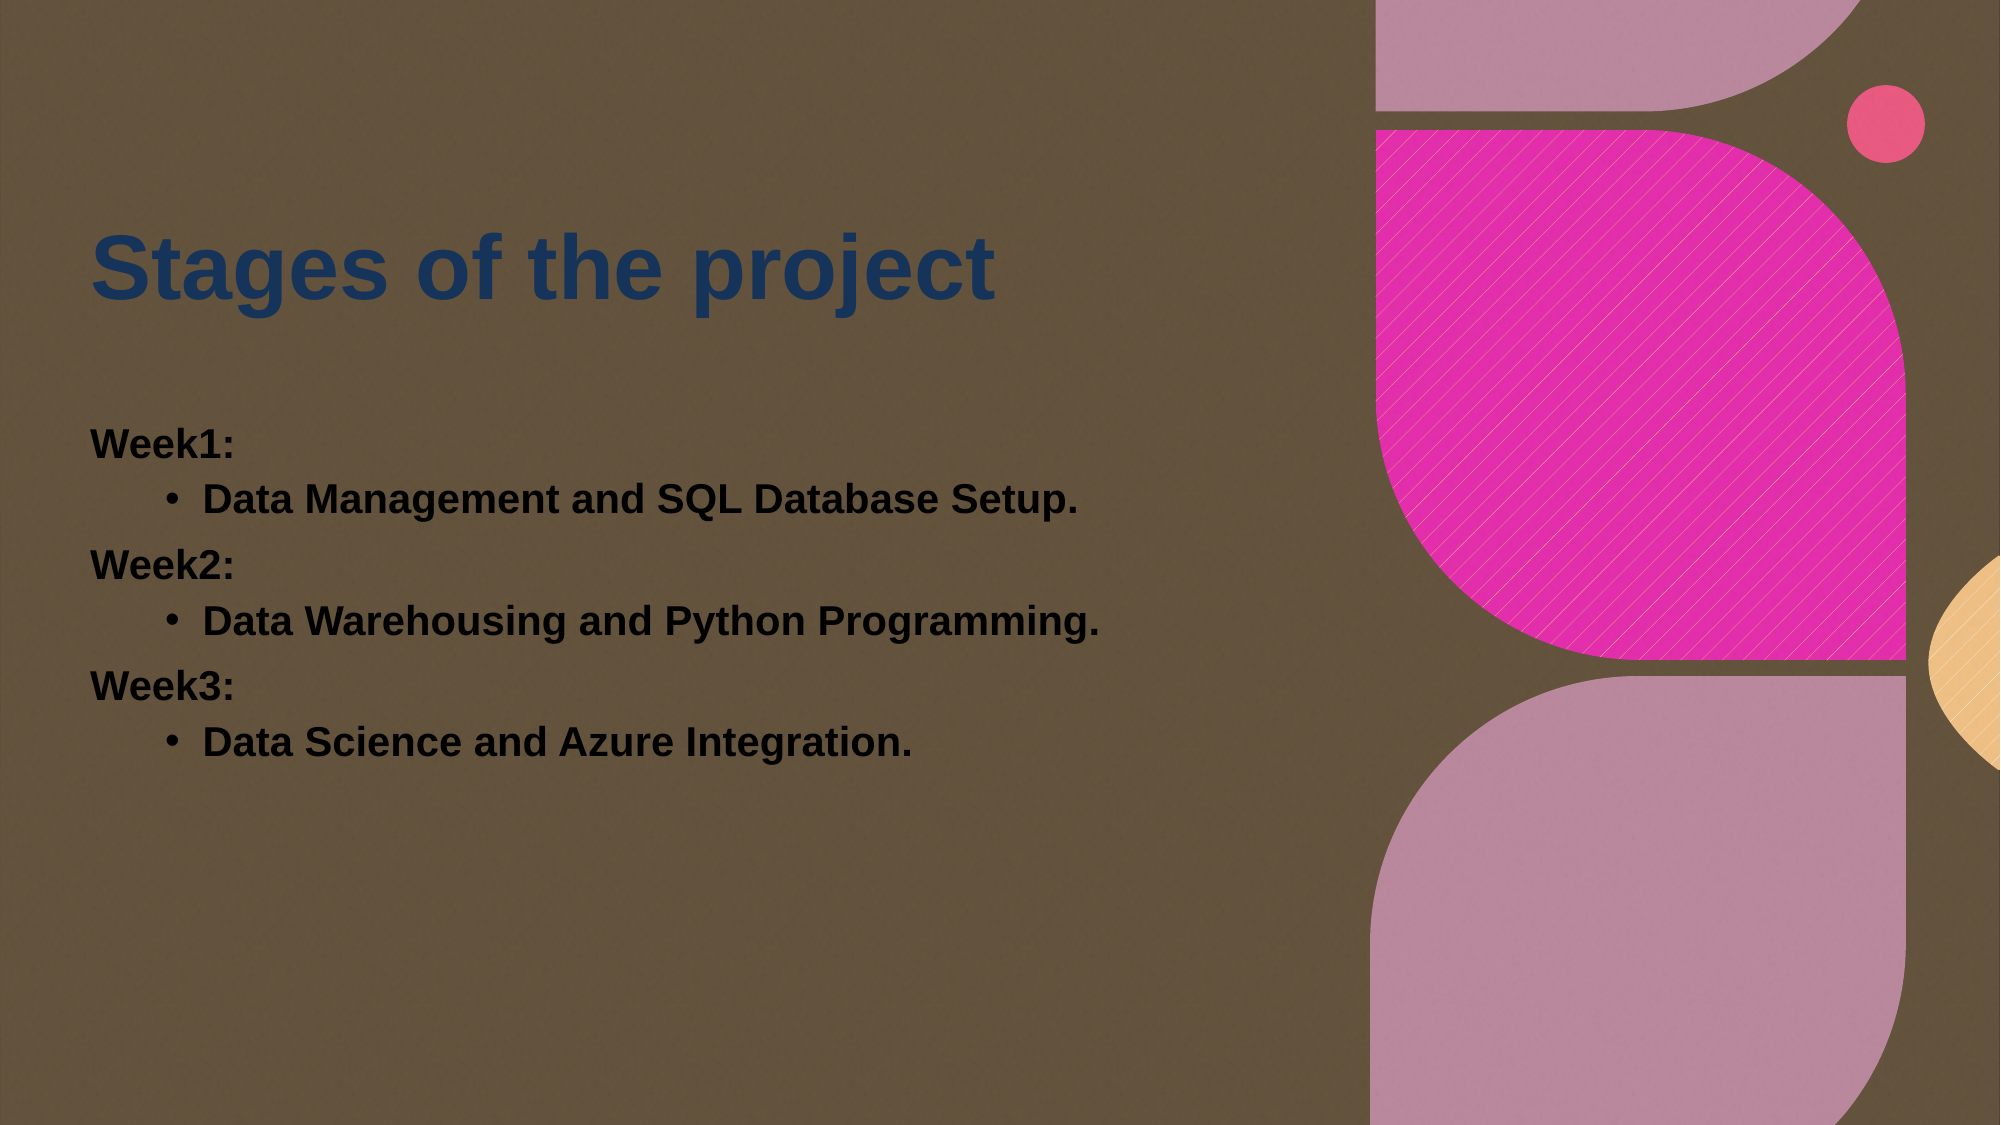

# Stages of the project

Week1:
Data Management and SQL Database Setup.
Week2:
Data Warehousing and Python Programming.
Week3:
Data Science and Azure Integration.